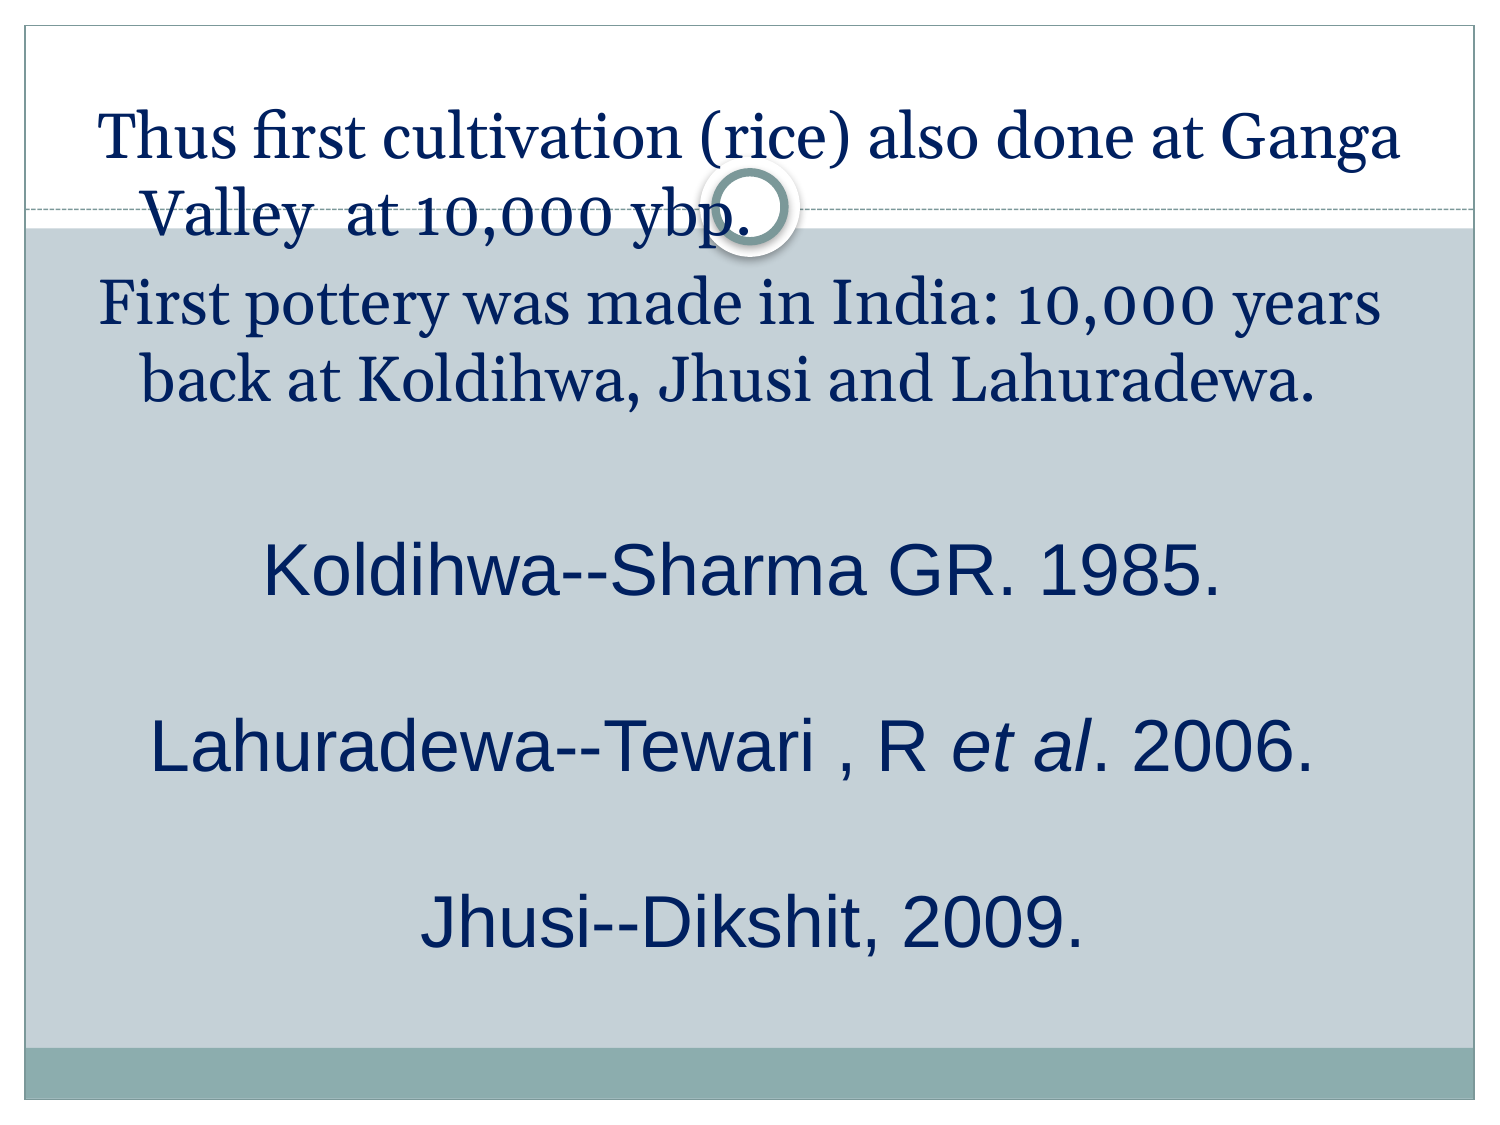

Thus first cultivation (rice) also done at Ganga Valley  at 10,000 ybp.
First pottery was made in India: 10,000 years back at Koldihwa, Jhusi and Lahuradewa.
# Koldihwa--Sharma GR. 1985. Lahuradewa--Tewari , R et al. 2006. Jhusi--Dikshit, 2009.